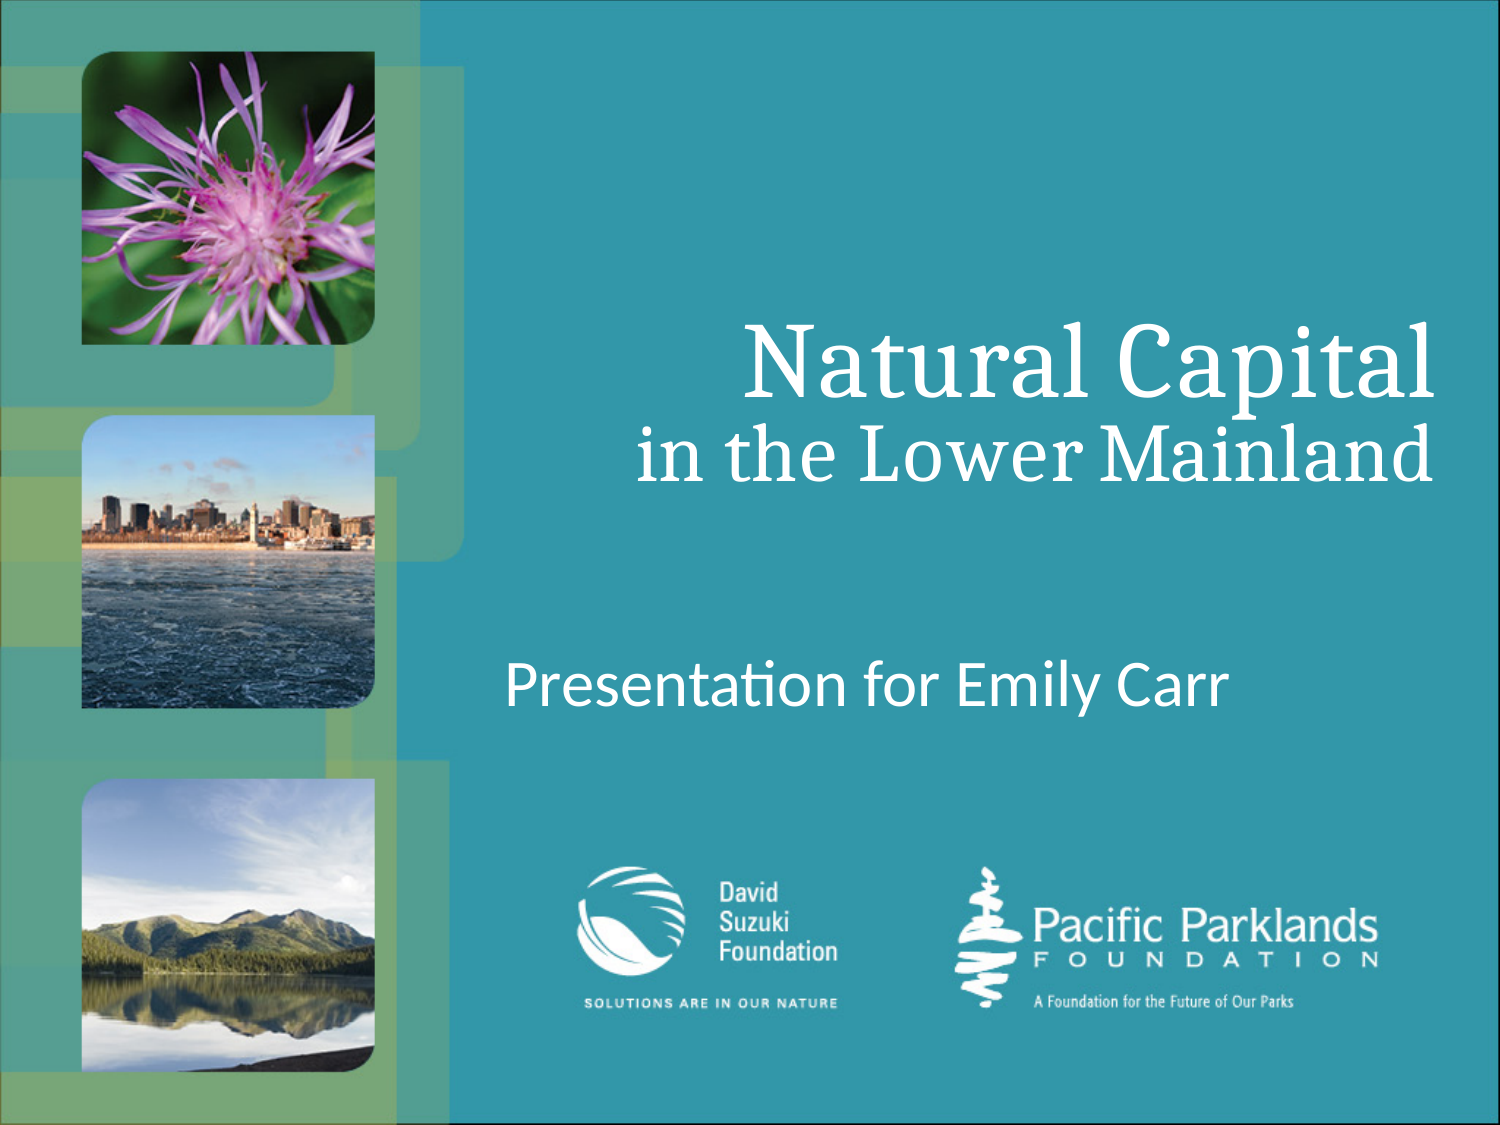

# Natural Capital in the Lower Mainland
Presentation for Emily Carr